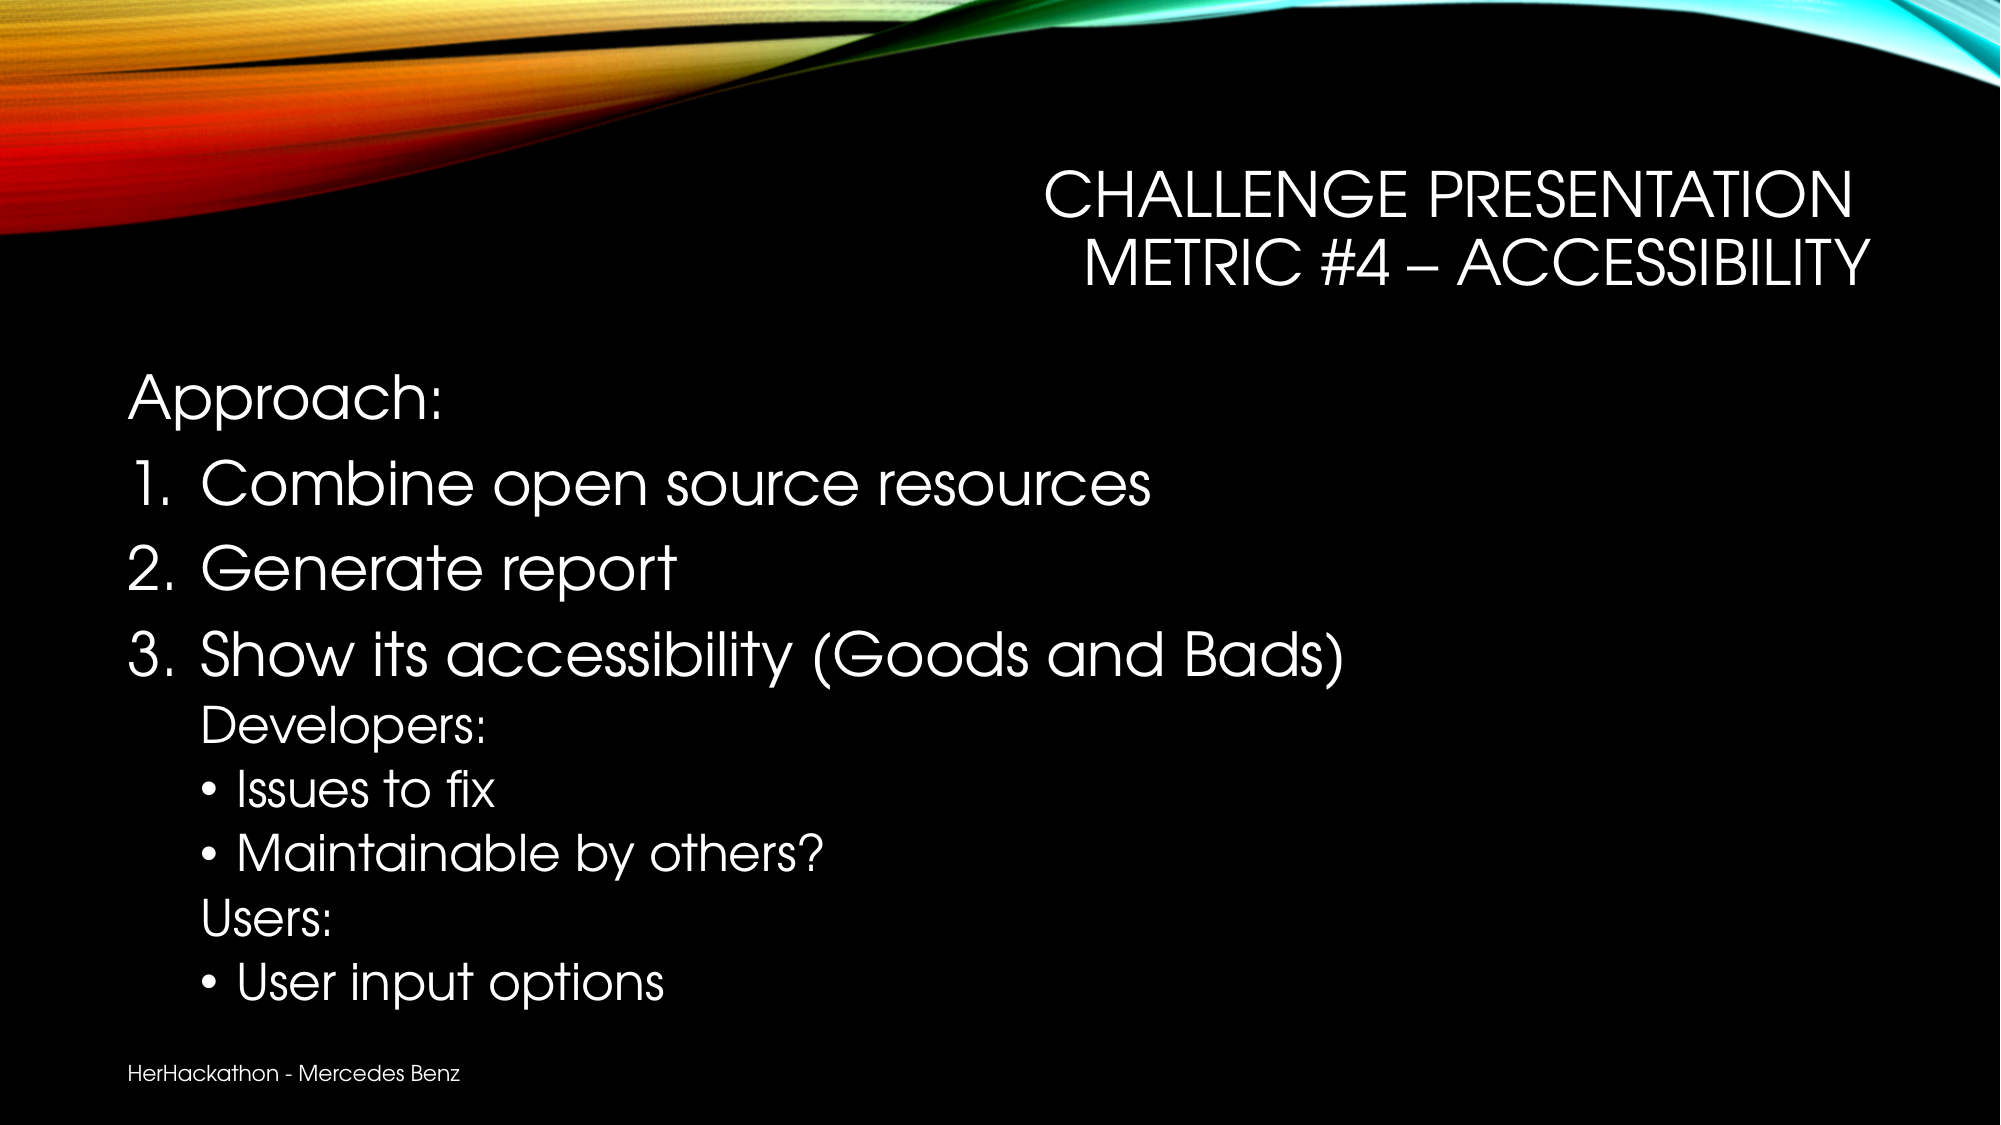

# Challenge Presentation Metric #4 – Accessibility
Approach:
Combine open source resources
Generate report
Show its accessibility (Goods and Bads)
Developers:
Issues to fix
Maintainable by others?
Users:
User input options

HerHackathon - Mercedes Benz